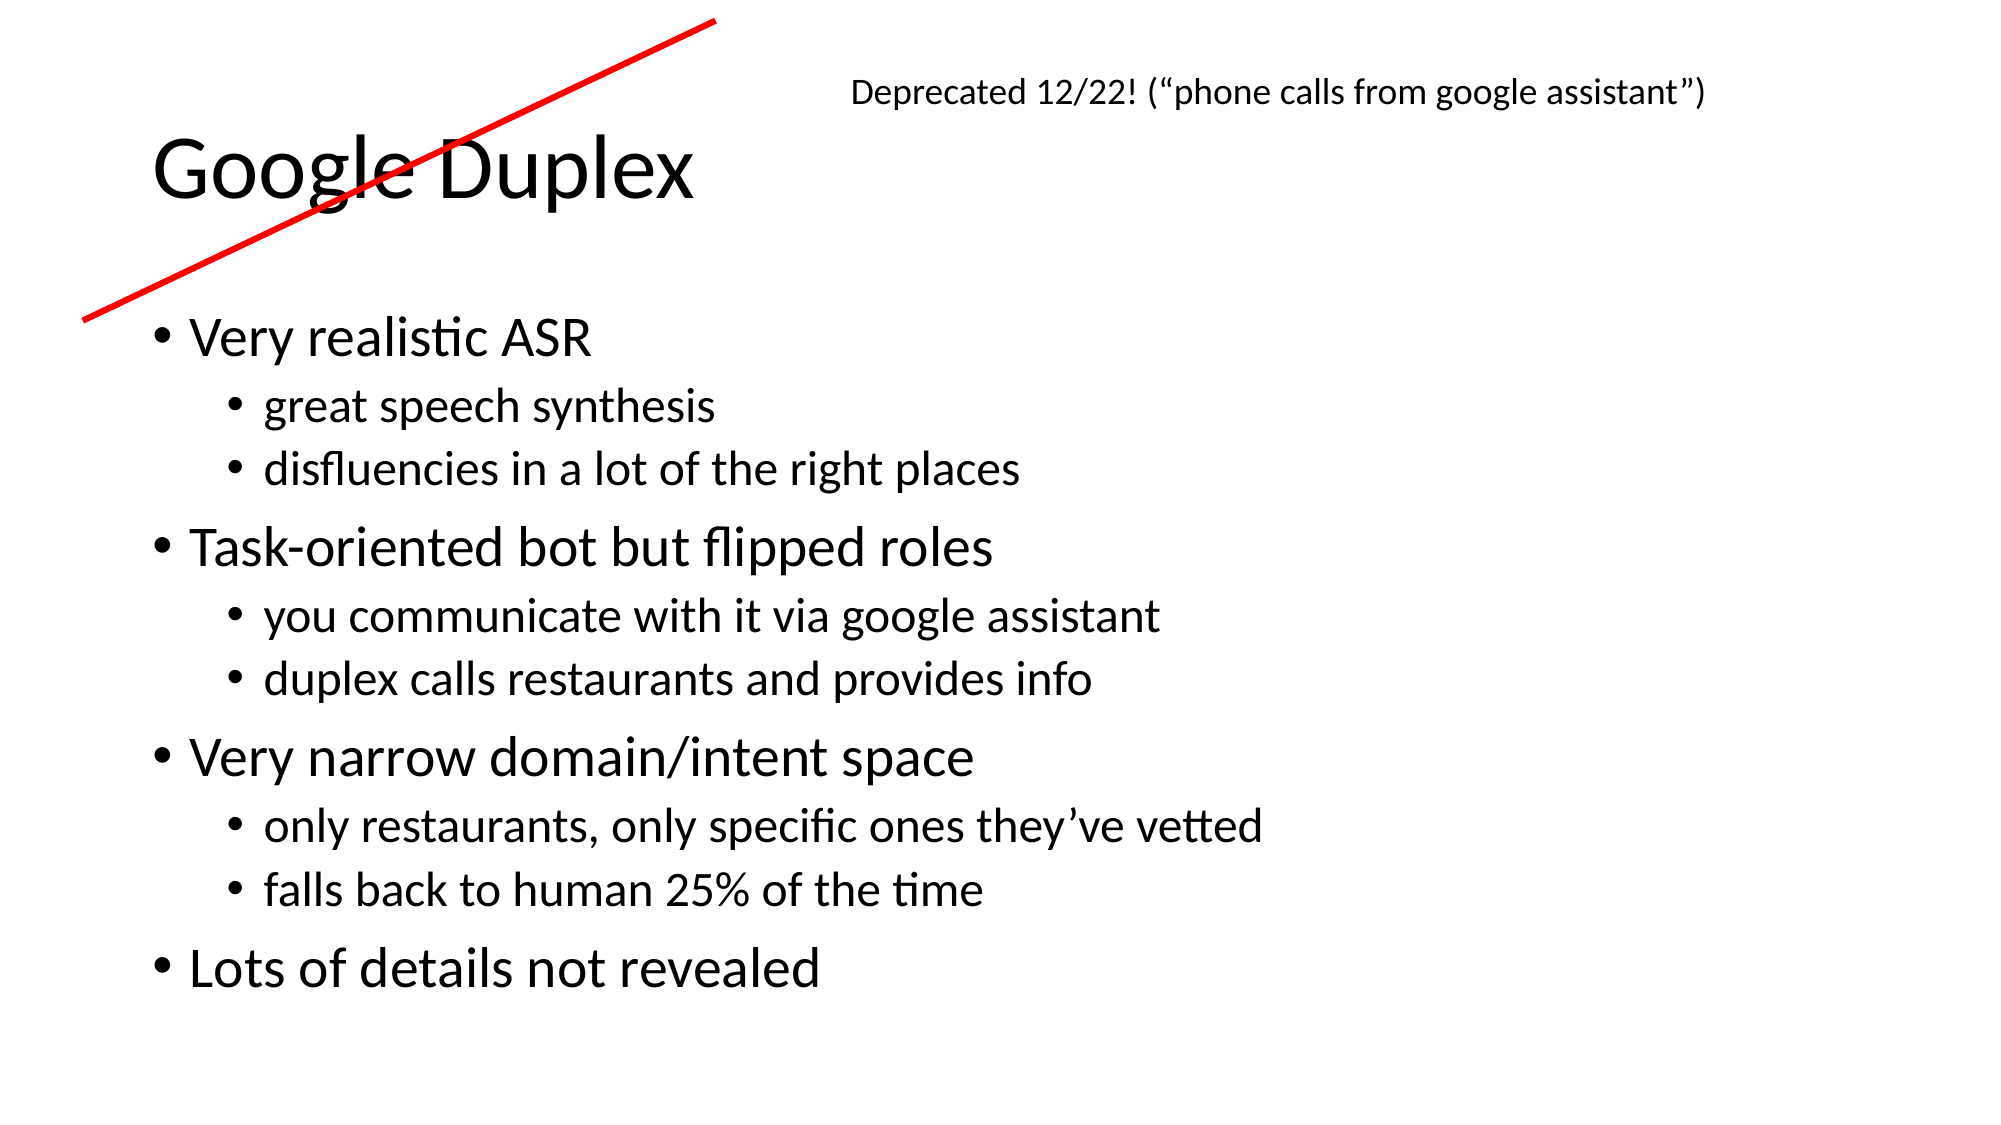

# Google Duplex
Deprecated 12/22! (“phone calls from google assistant”)
Very realistic ASR
great speech synthesis
disfluencies in a lot of the right places
Task-oriented bot but flipped roles
you communicate with it via google assistant
duplex calls restaurants and provides info
Very narrow domain/intent space
only restaurants, only specific ones they’ve vetted
falls back to human 25% of the time
Lots of details not revealed